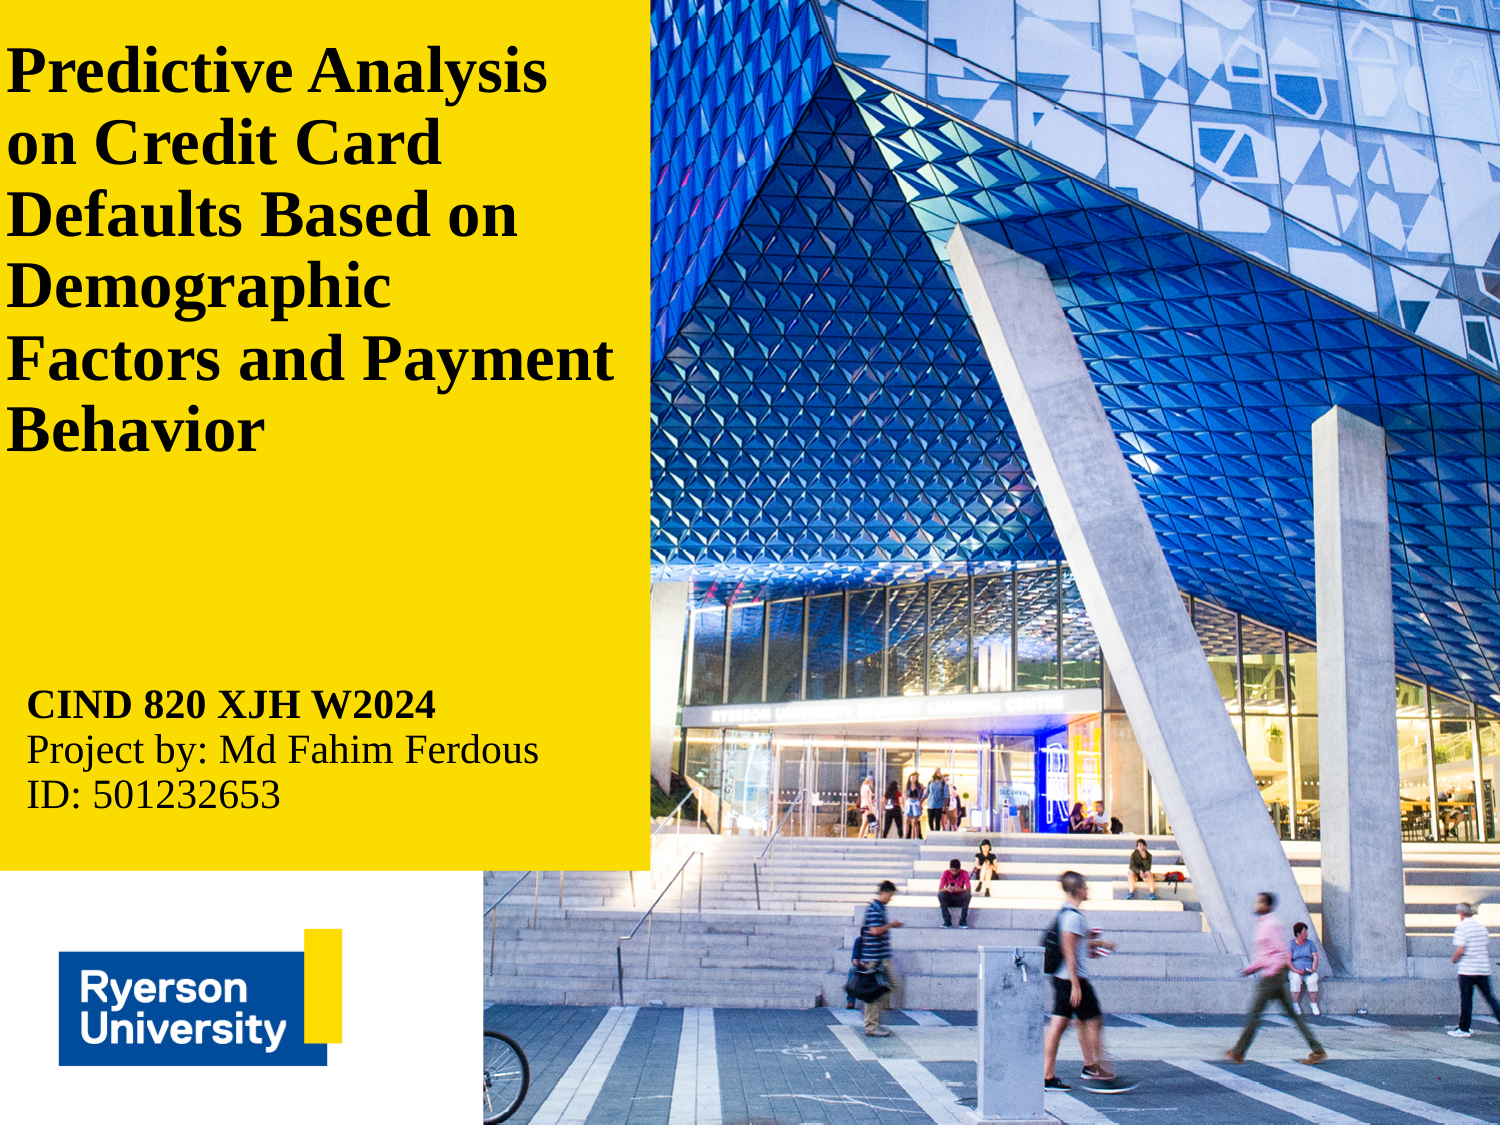

Predictive Analysis on Credit Card Defaults Based on Demographic Factors and Payment Behavior

CIND 820 XJH W2024
Project by: Md Fahim Ferdous
ID: 501232653